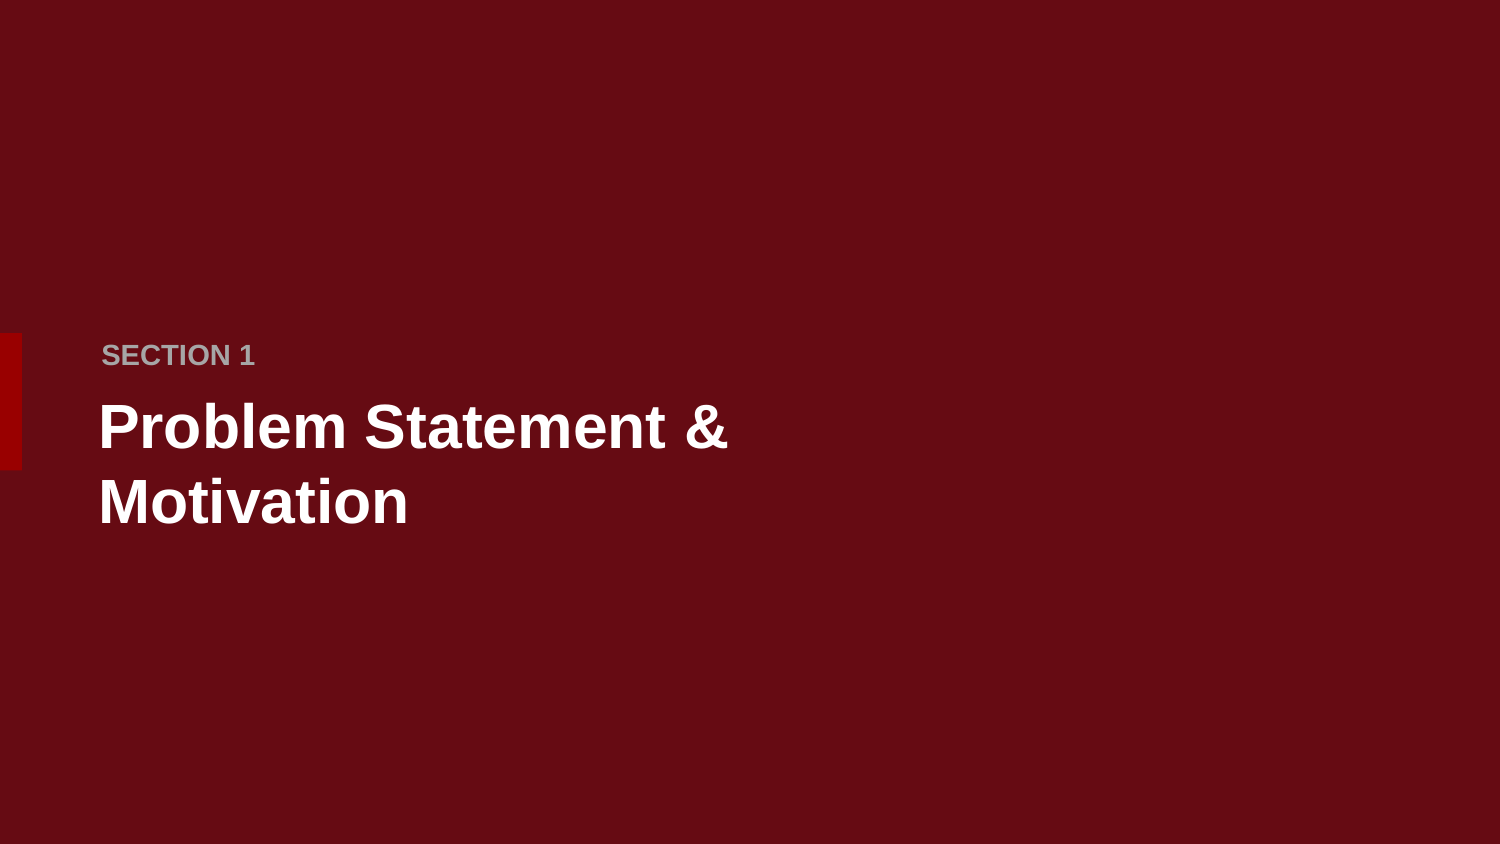

SECTION 1
# Problem Statement & Motivation